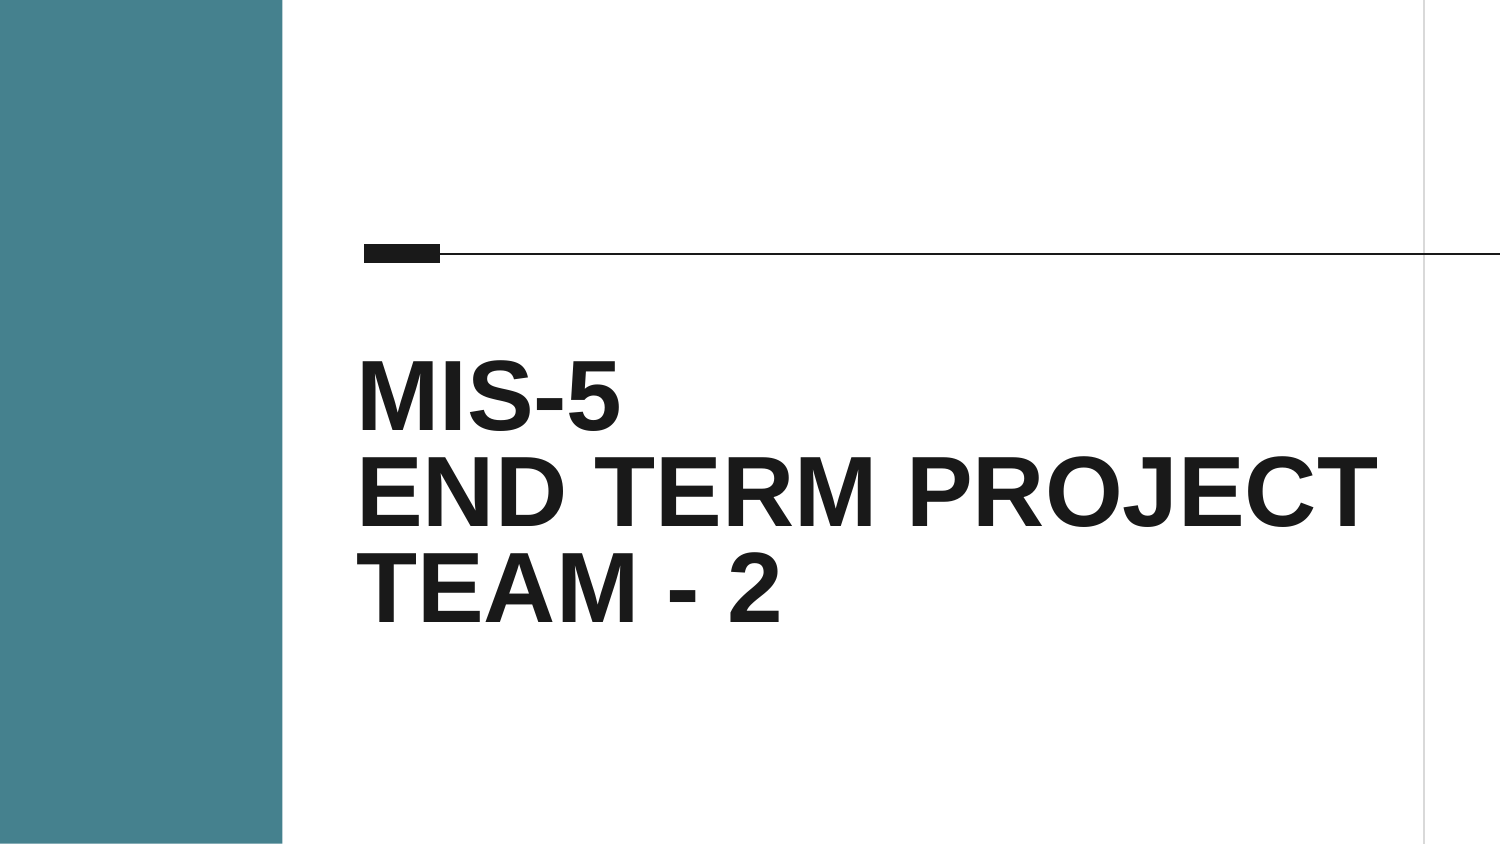

# MIS-5 END TERM PROJECT TEAM - 2